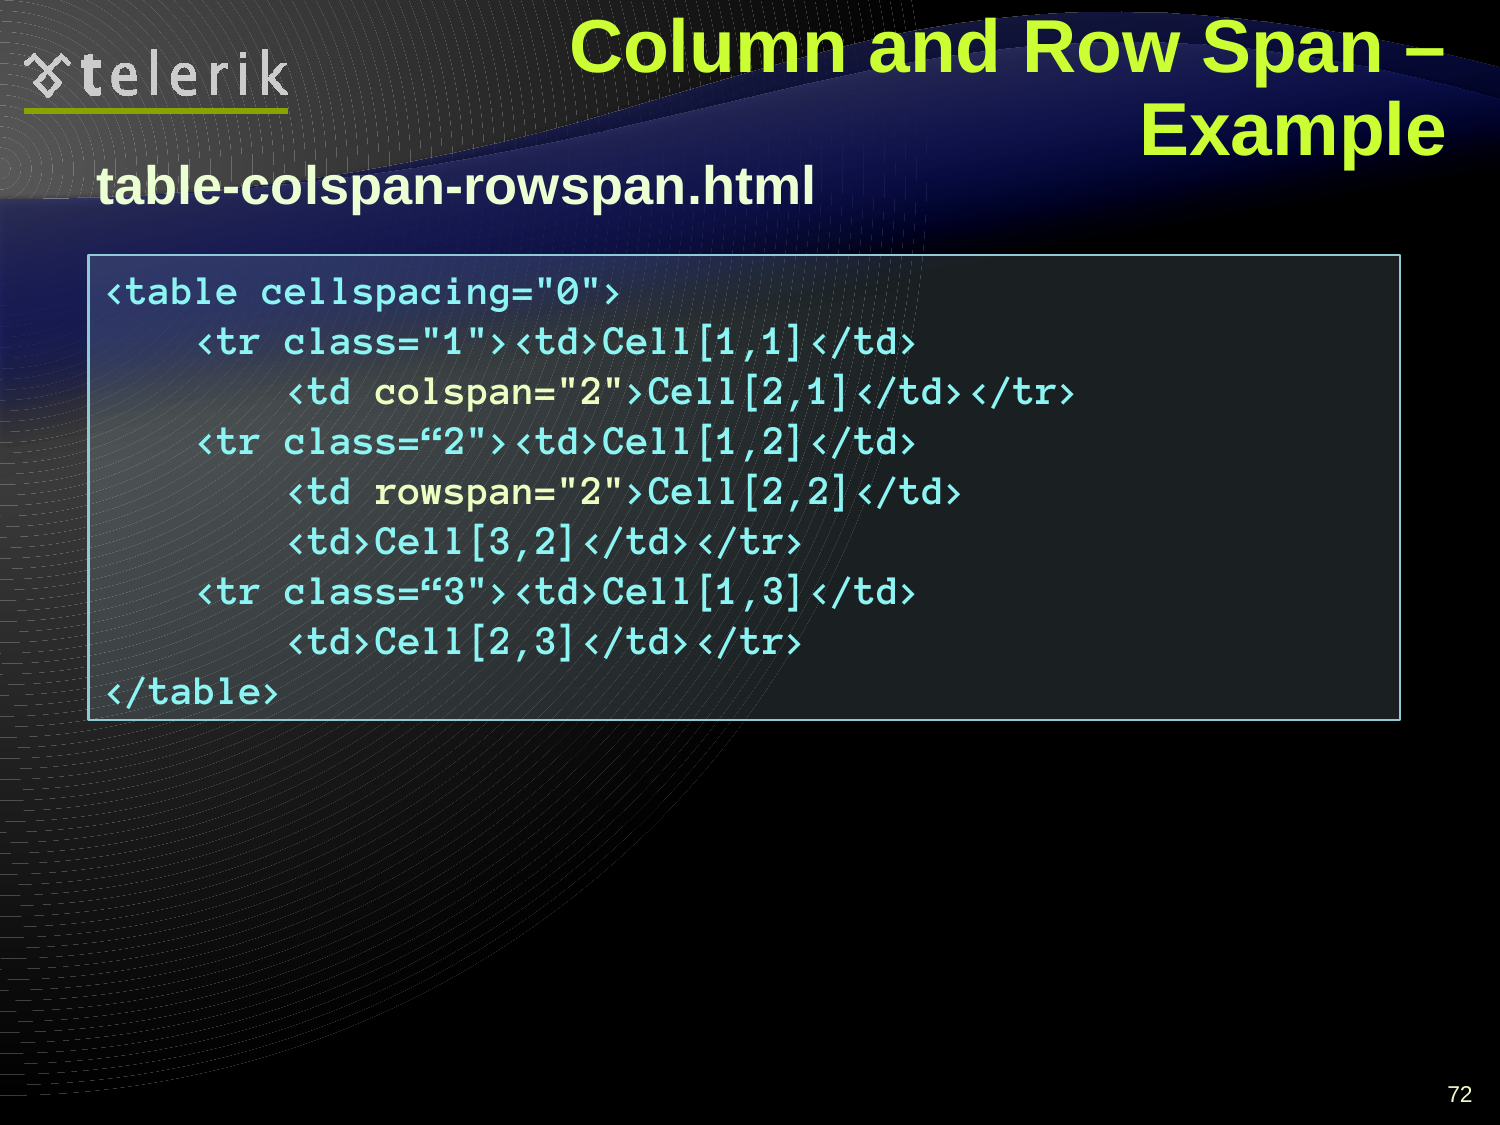

# Column and Row Span – Example
table-colspan-rowspan.html
<table cellspacing="0">
    <tr class="1"><td>Cell[1,1]</td>
        <td colspan="2">Cell[2,1]</td></tr>
    <tr class=“2"><td>Cell[1,2]</td>
        <td rowspan="2">Cell[2,2]</td>
        <td>Cell[3,2]</td></tr>
    <tr class=“3"><td>Cell[1,3]</td>
        <td>Cell[2,3]</td></tr>
</table>

72